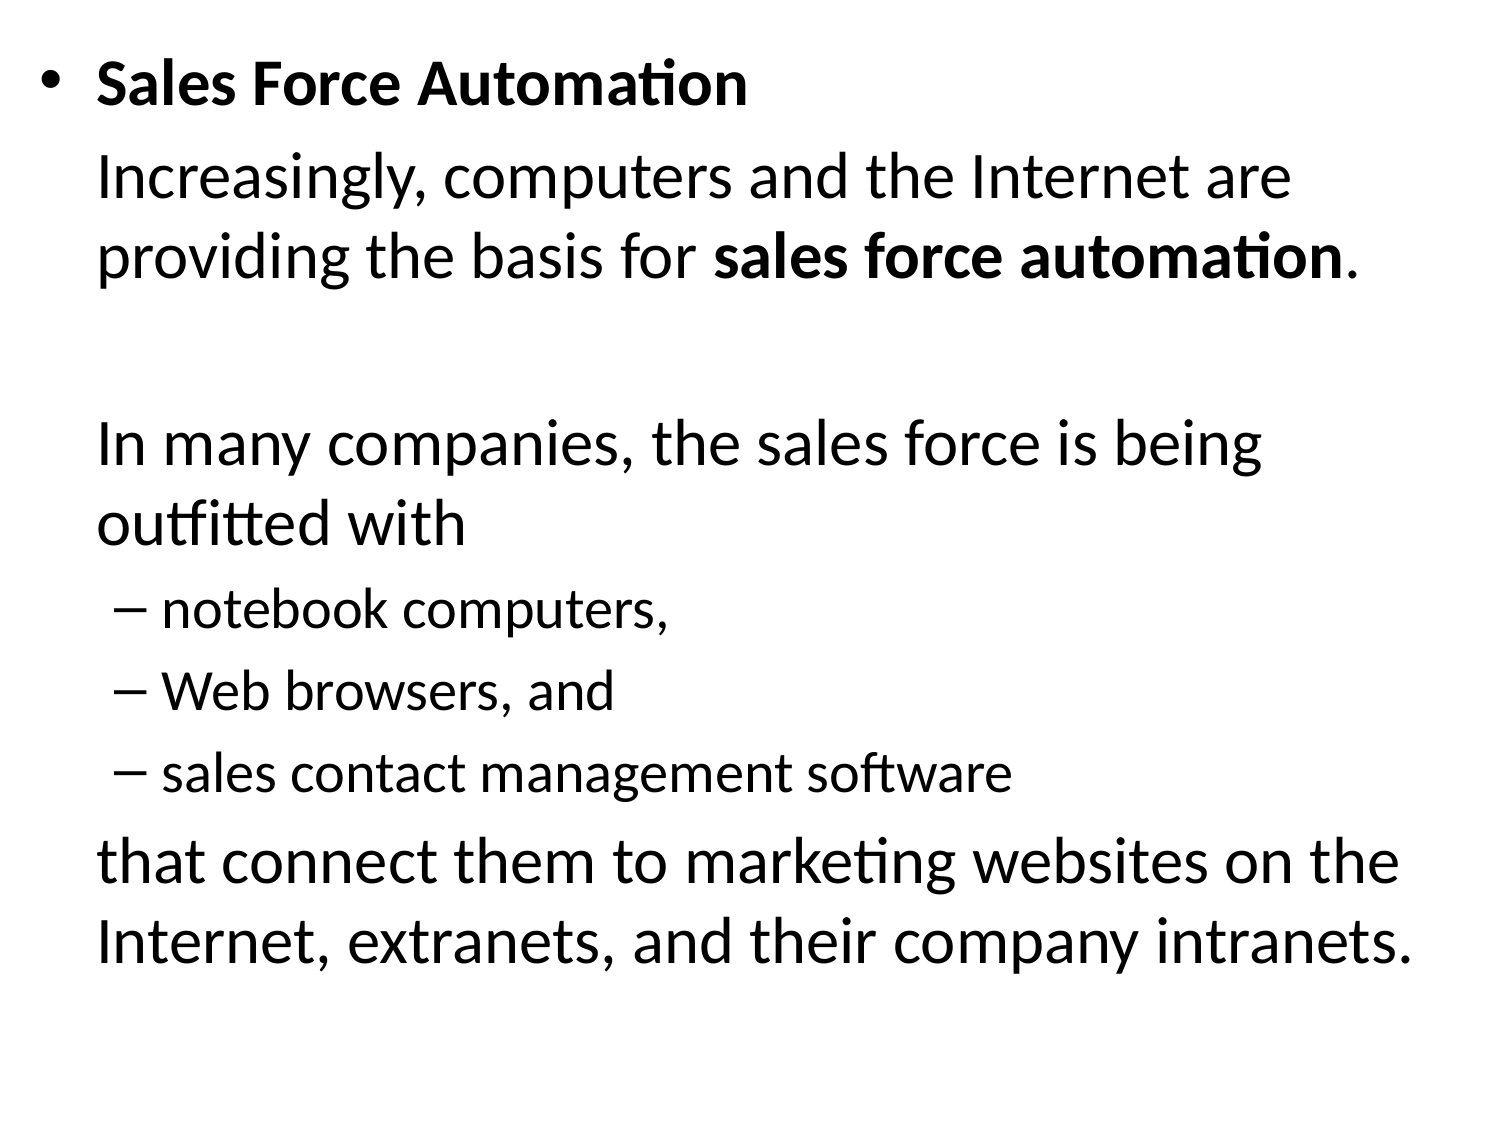

Sales Force Automation
	Increasingly, computers and the Internet are providing the basis for sales force automation.

	In many companies, the sales force is being outfitted with
notebook computers,
Web browsers, and
sales contact management software
	that connect them to marketing websites on the Internet, extranets, and their company intranets.